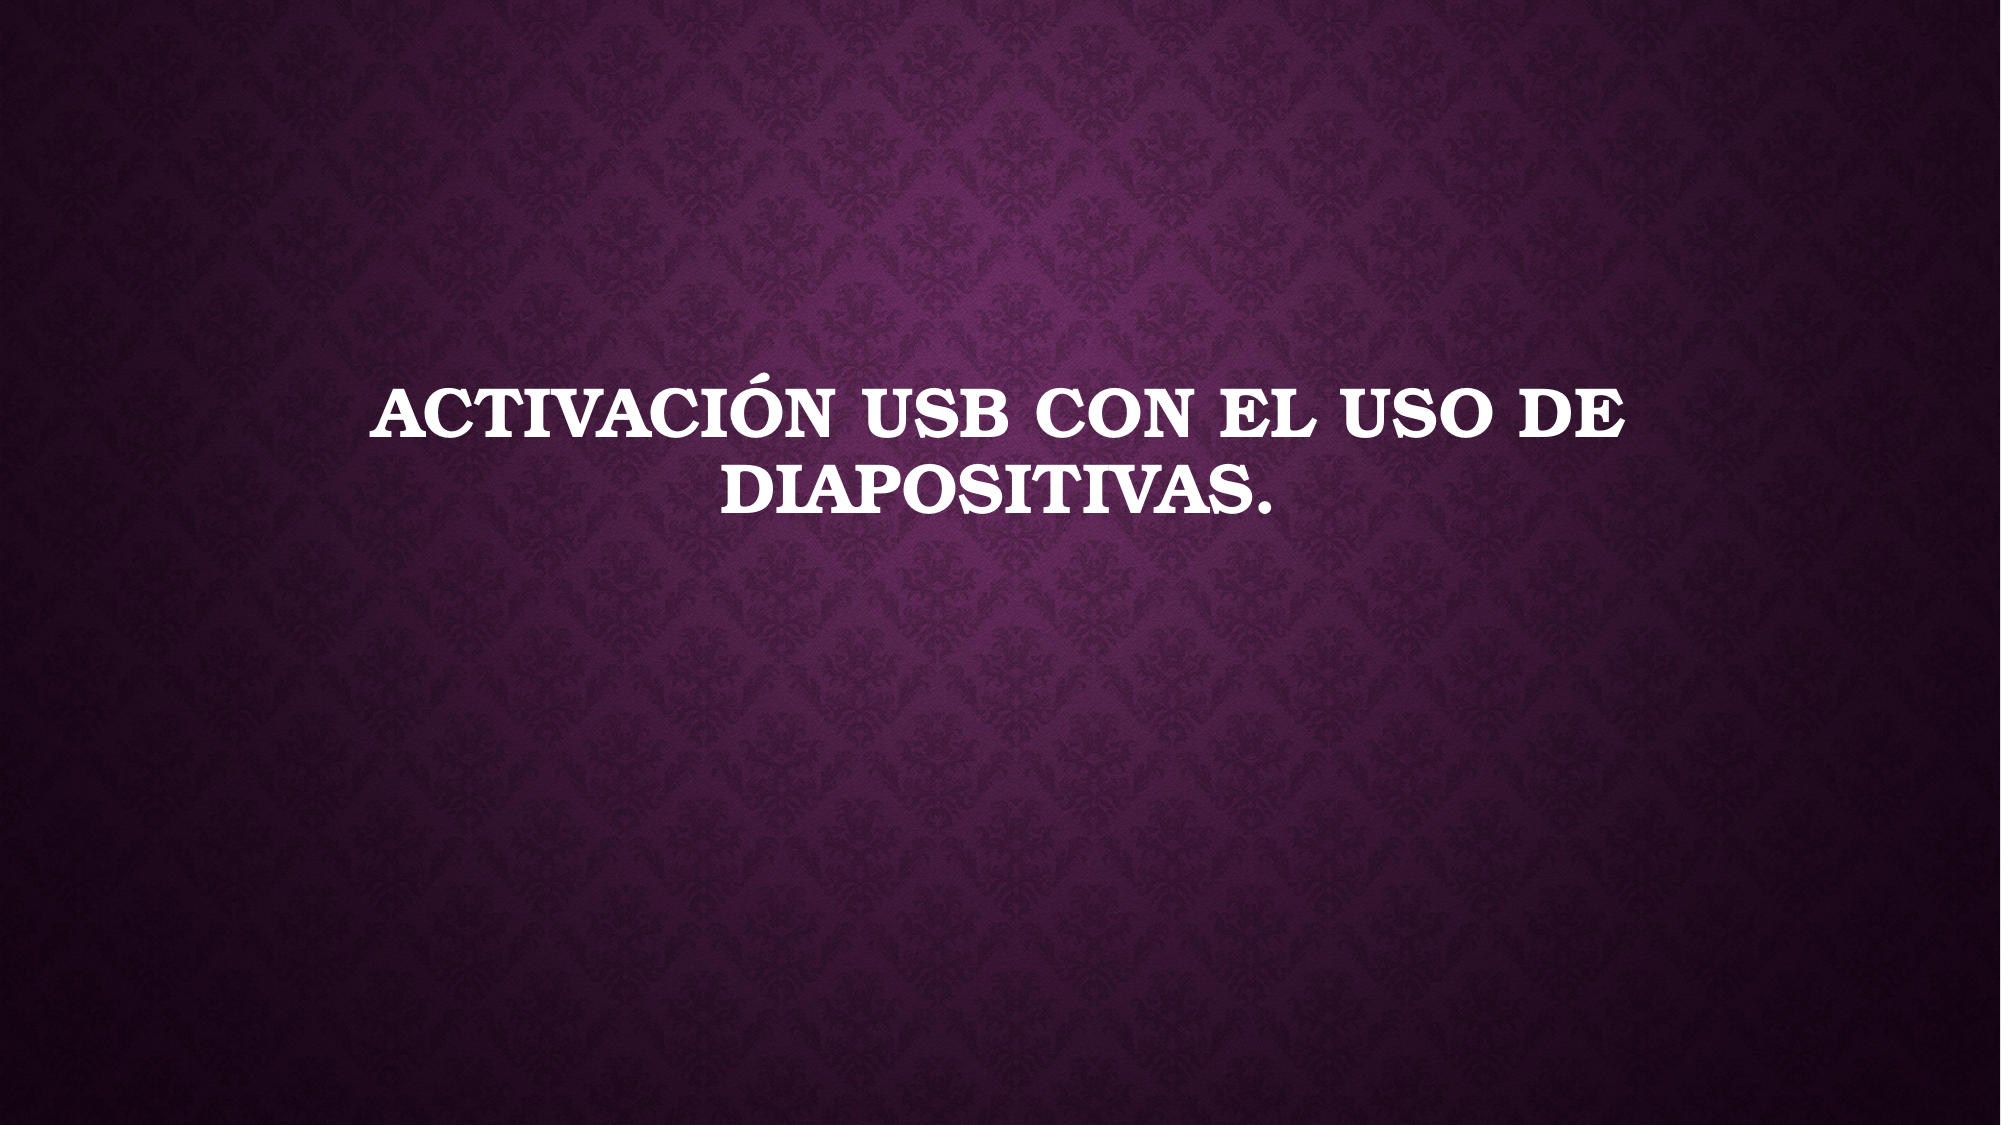

# activación USB con el uso de diapositivas.